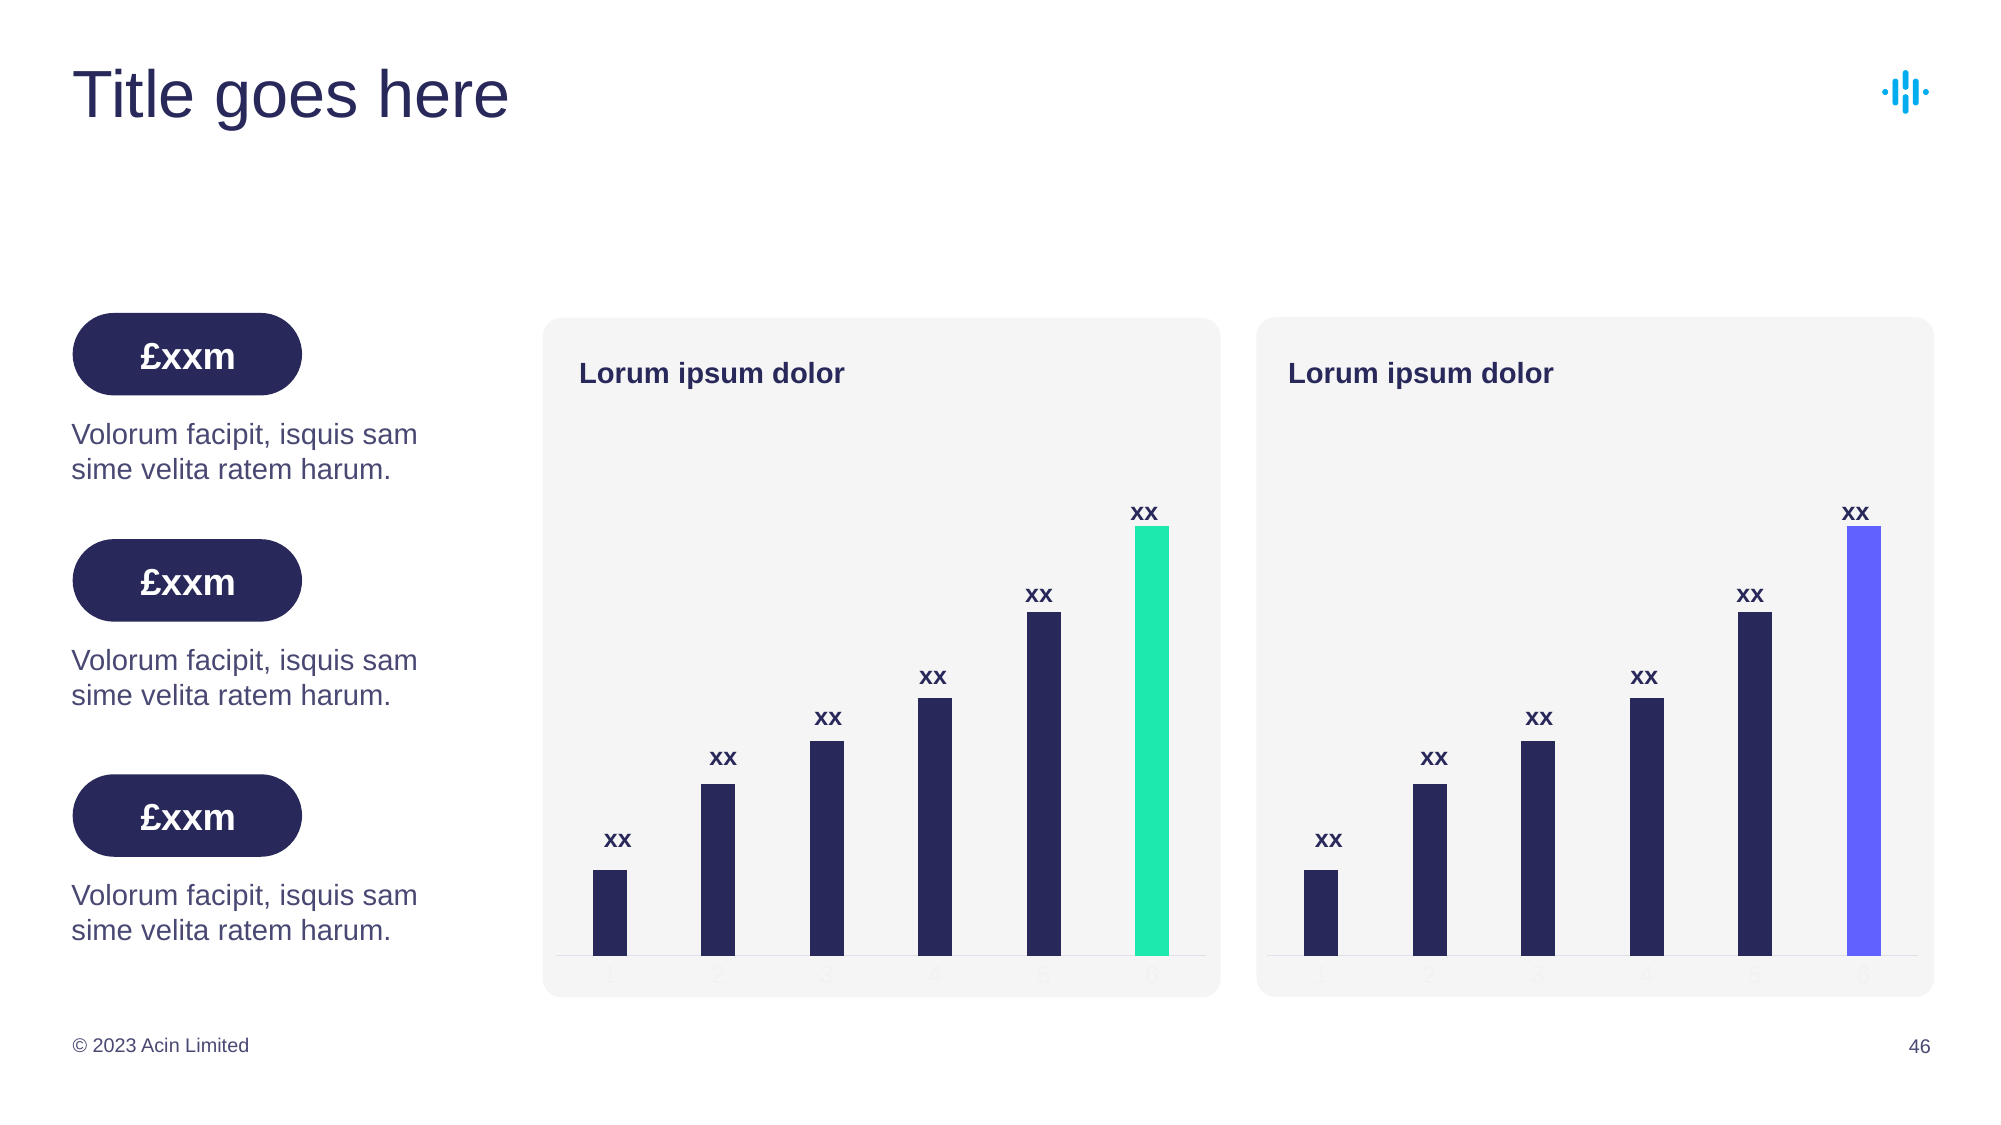

# Title goes here
£xxm

Lorum ipsum dolor
Lorum ipsum dolor
Volorum facipit, isquis sam sime velita ratem harum.

### Chart

| Category | Series 1 |
|---|---|
| 1 | 20.0 |
| 2 | 40.0 |
| 3 | 50.0 |
| 4 | 60.0 |
| 5 | 80.0 |
| 6 | 100.0 |

### Chart

| Category | Series 1 |
|---|---|
| 1 | 20.0 |
| 2 | 40.0 |
| 3 | 50.0 |
| 4 | 60.0 |
| 5 | 80.0 |
| 6 | 100.0 |
xx
xx
£xxm
xx
xx
Volorum facipit, isquis sam sime velita ratem harum.
xx
xx
xx
xx
xx
xx
£xxm
xx
xx
Volorum facipit, isquis sam sime velita ratem harum.
© 2023 Acin Limited
46